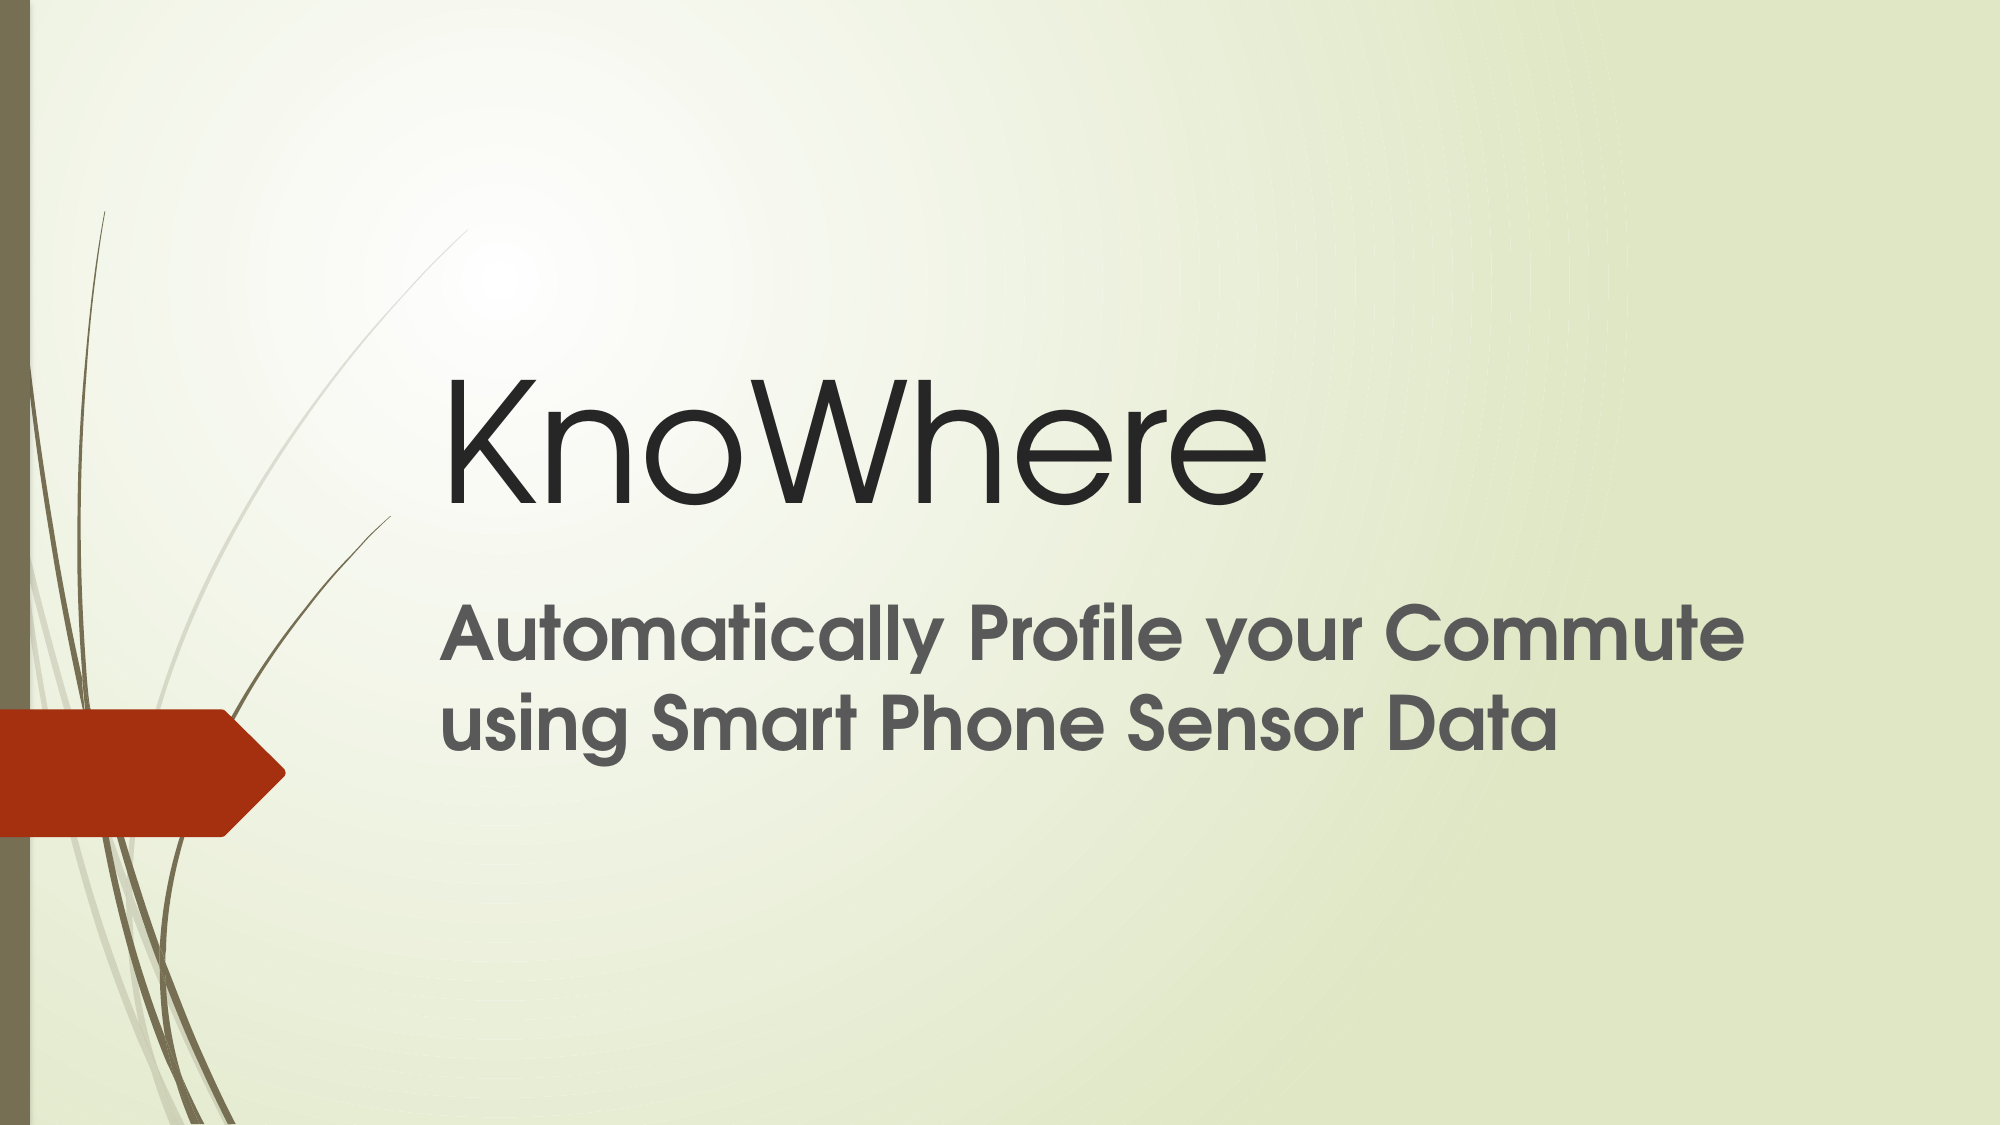

# KnoWhere
Automatically Profile your Commute using Smart Phone Sensor Data